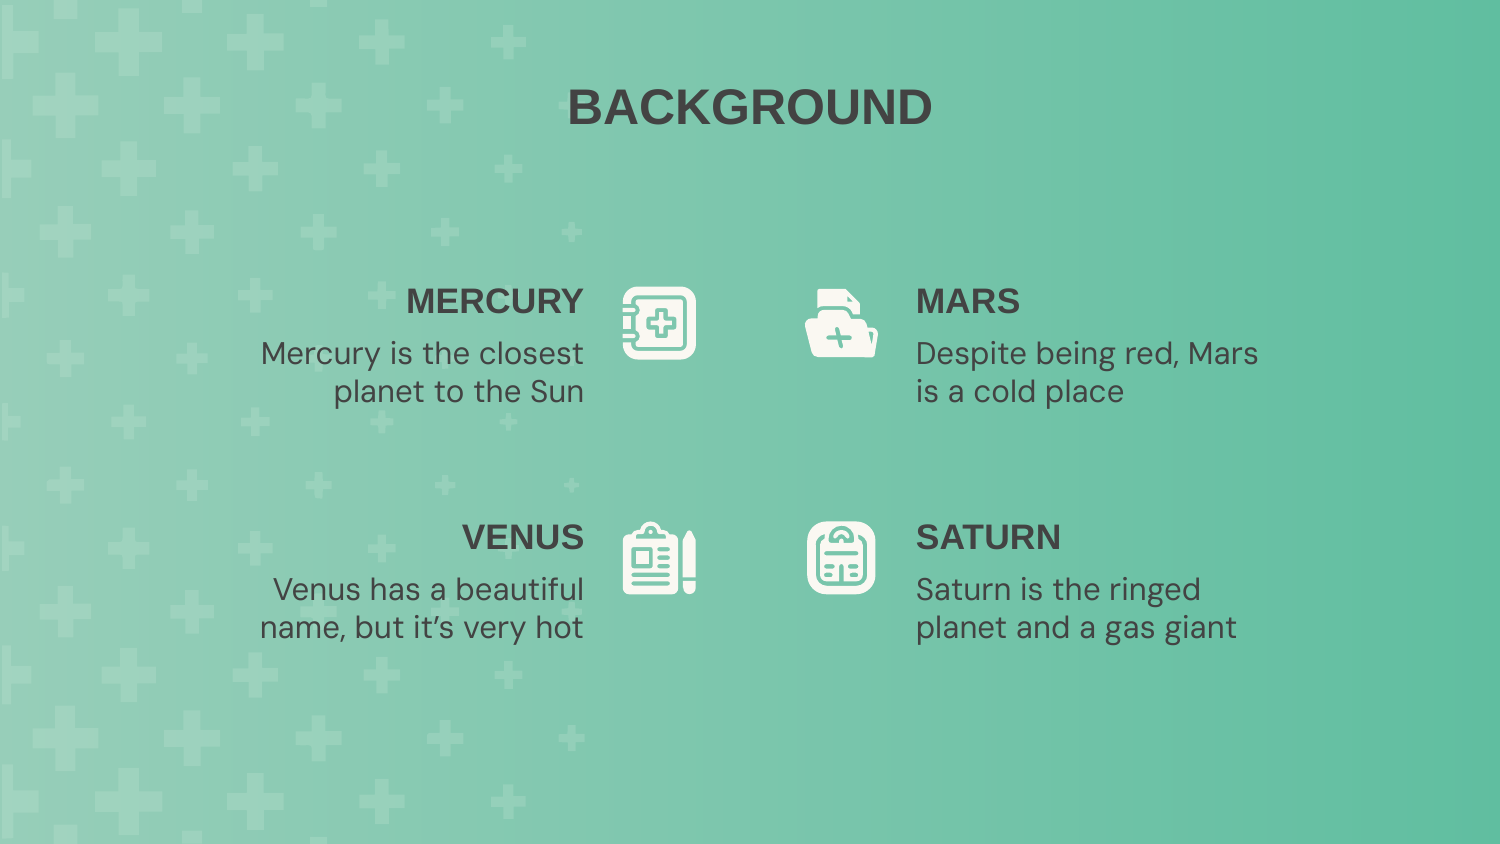

BACKGROUND
# MERCURY
MARS

Mercury is the closest planet to the Sun
Despite being red, Mars is a cold place
VENUS
SATURN

Venus has a beautiful name, but it’s very hot
Saturn is the ringed planet and a gas giant